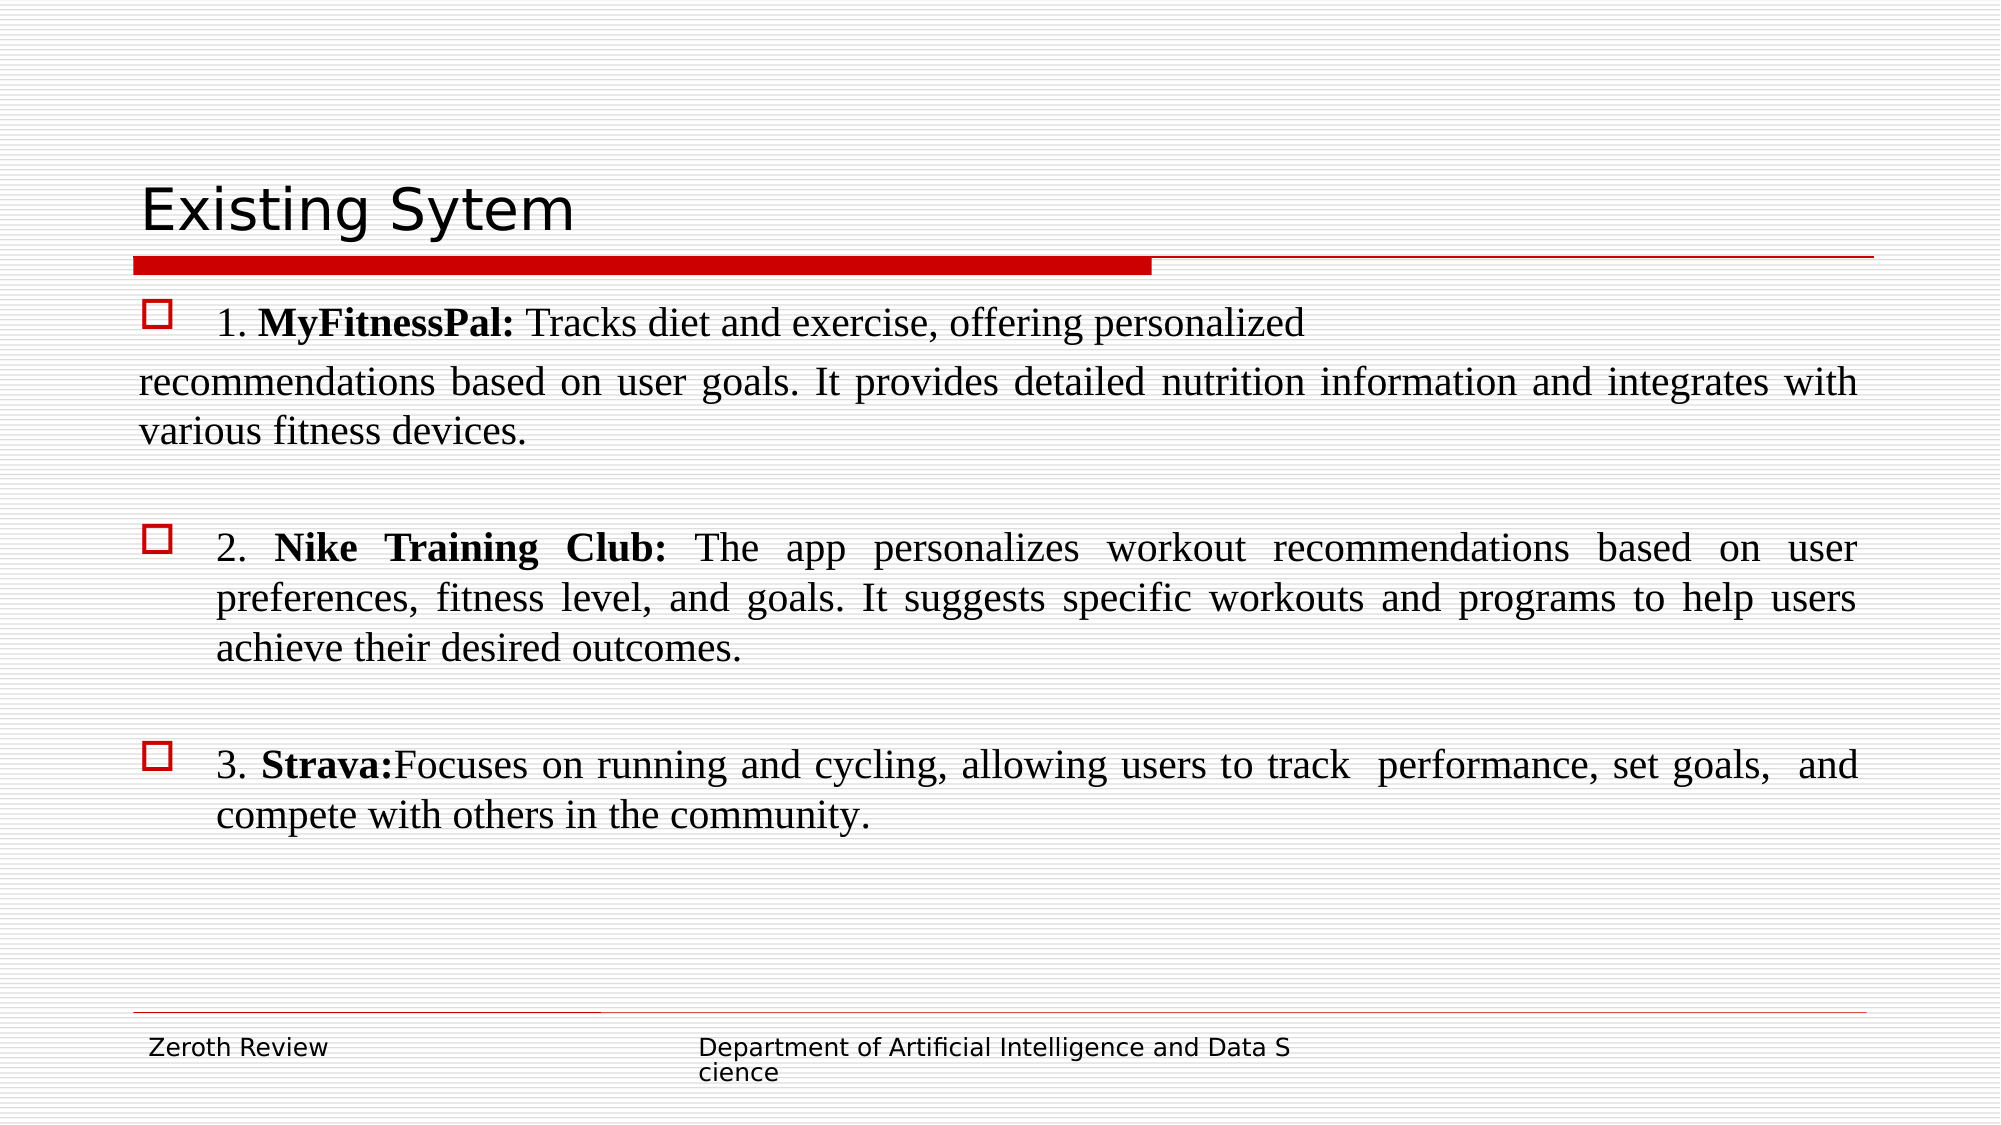

# Existing Sytem
1. MyFitnessPal: Tracks diet and exercise, offering personalized
recommendations based on user goals. It provides detailed nutrition information and integrates with various fitness devices.

2. Nike Training Club: The app personalizes workout recommendations based on user preferences, fitness level, and goals. It suggests specific workouts and programs to help users achieve their desired outcomes.

3. Strava:Focuses on running and cycling, allowing users to track  performance, set goals,  and compete with others in the community.

Zeroth Review
Department of Artificial Intelligence and Data Science
8